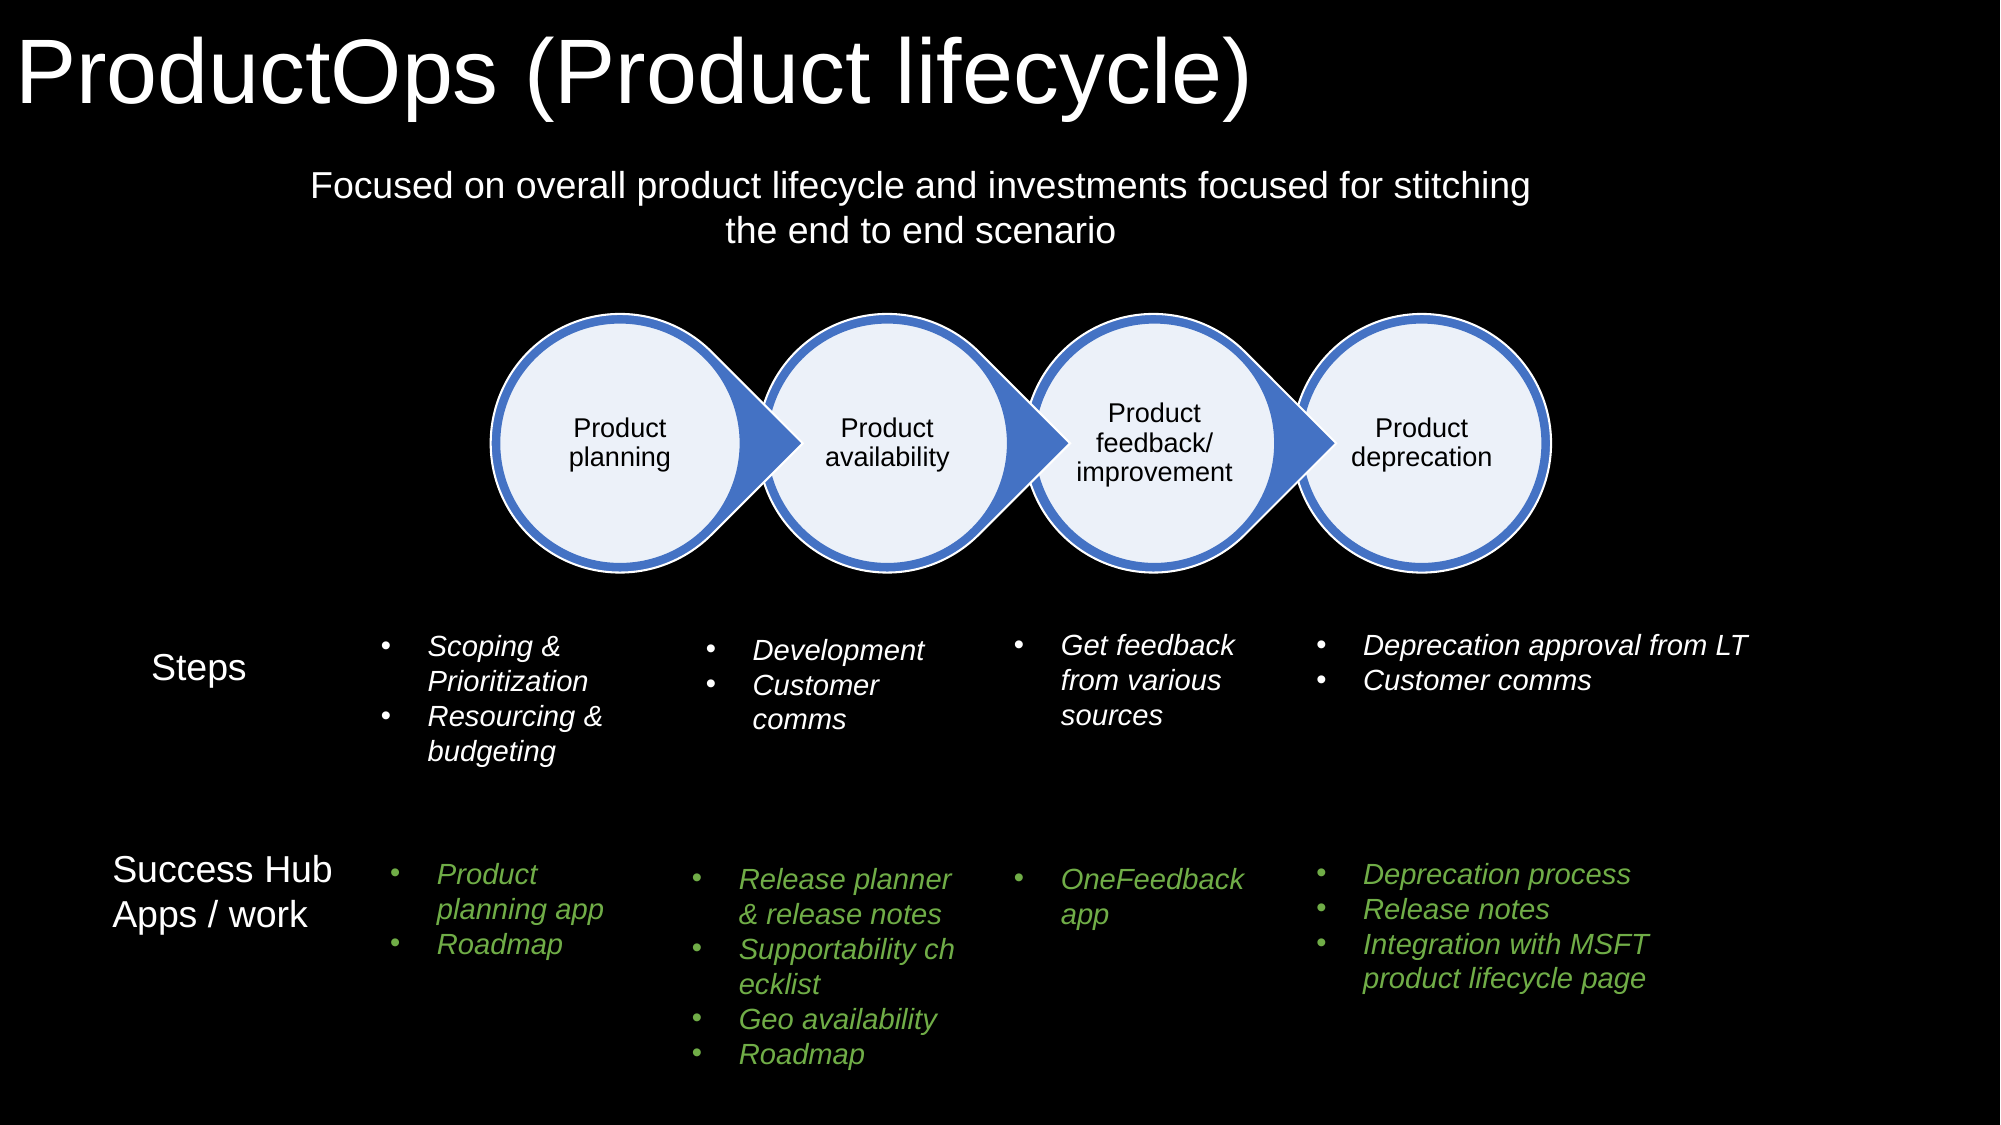

# ProductOps (Product lifecycle)
Focused on overall product lifecycle and investments focused for stitching the end to end scenario
Product deprecation
Product feedback/ improvement
Product availability
Product planning
Get feedback from various sources
Deprecation approval from LT
Customer comms
Scoping & Prioritization
Resourcing & budgeting
Development
Customer comms
Steps
Success Hub
Apps / work
Product planning app
Roadmap
Deprecation process
Release notes
Integration with MSFT product lifecycle page
Release planner & release notes
Supportability checklist
Geo availability
Roadmap

OneFeedback app